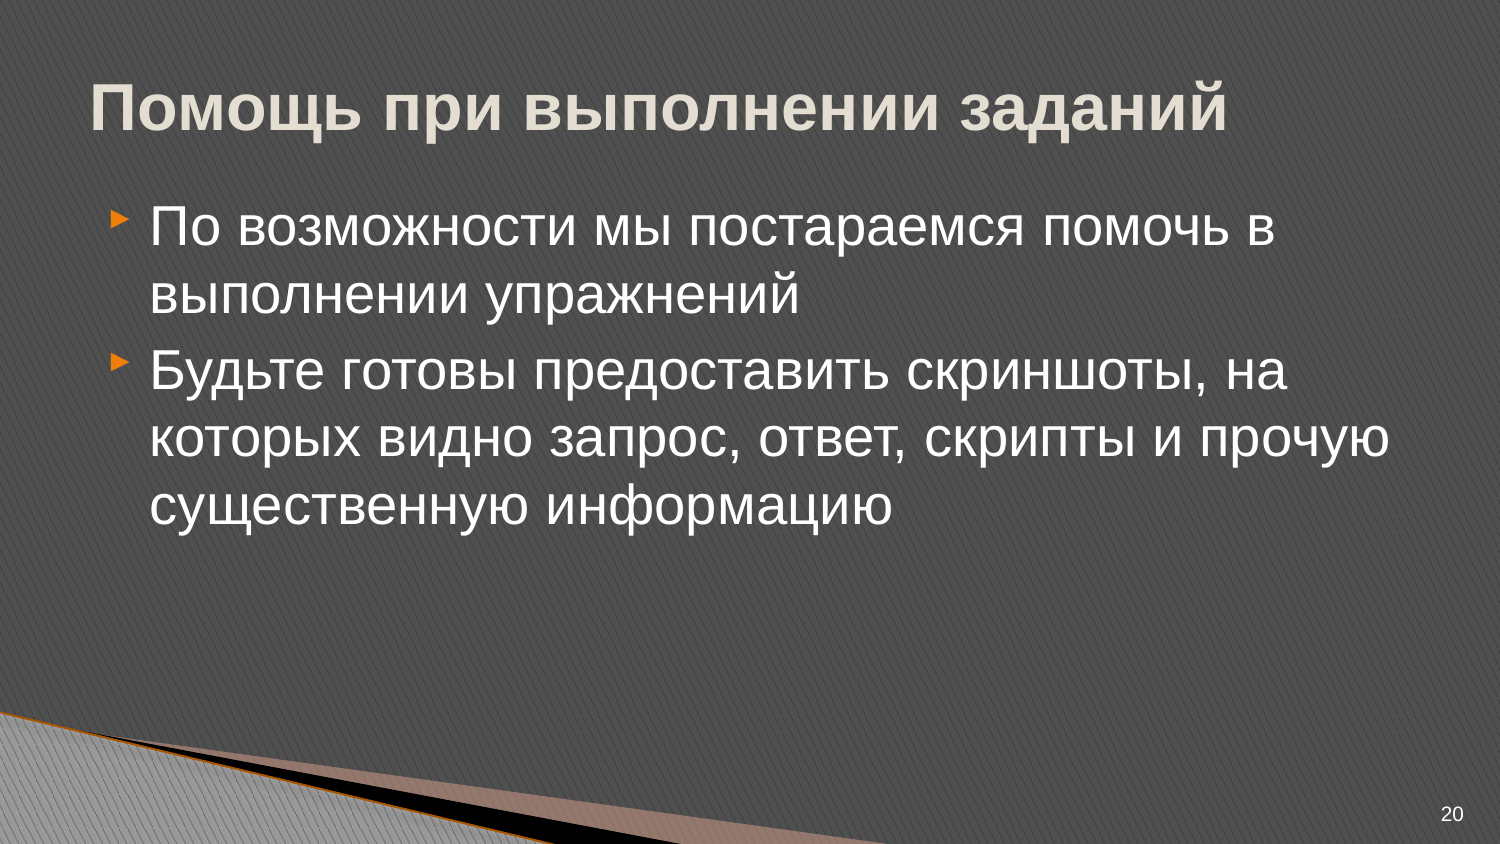

# Помощь при выполнении заданий
По возможности мы постараемся помочь в выполнении упражнений
Будьте готовы предоставить скриншоты, на которых видно запрос, ответ, скрипты и прочую существенную информацию
20